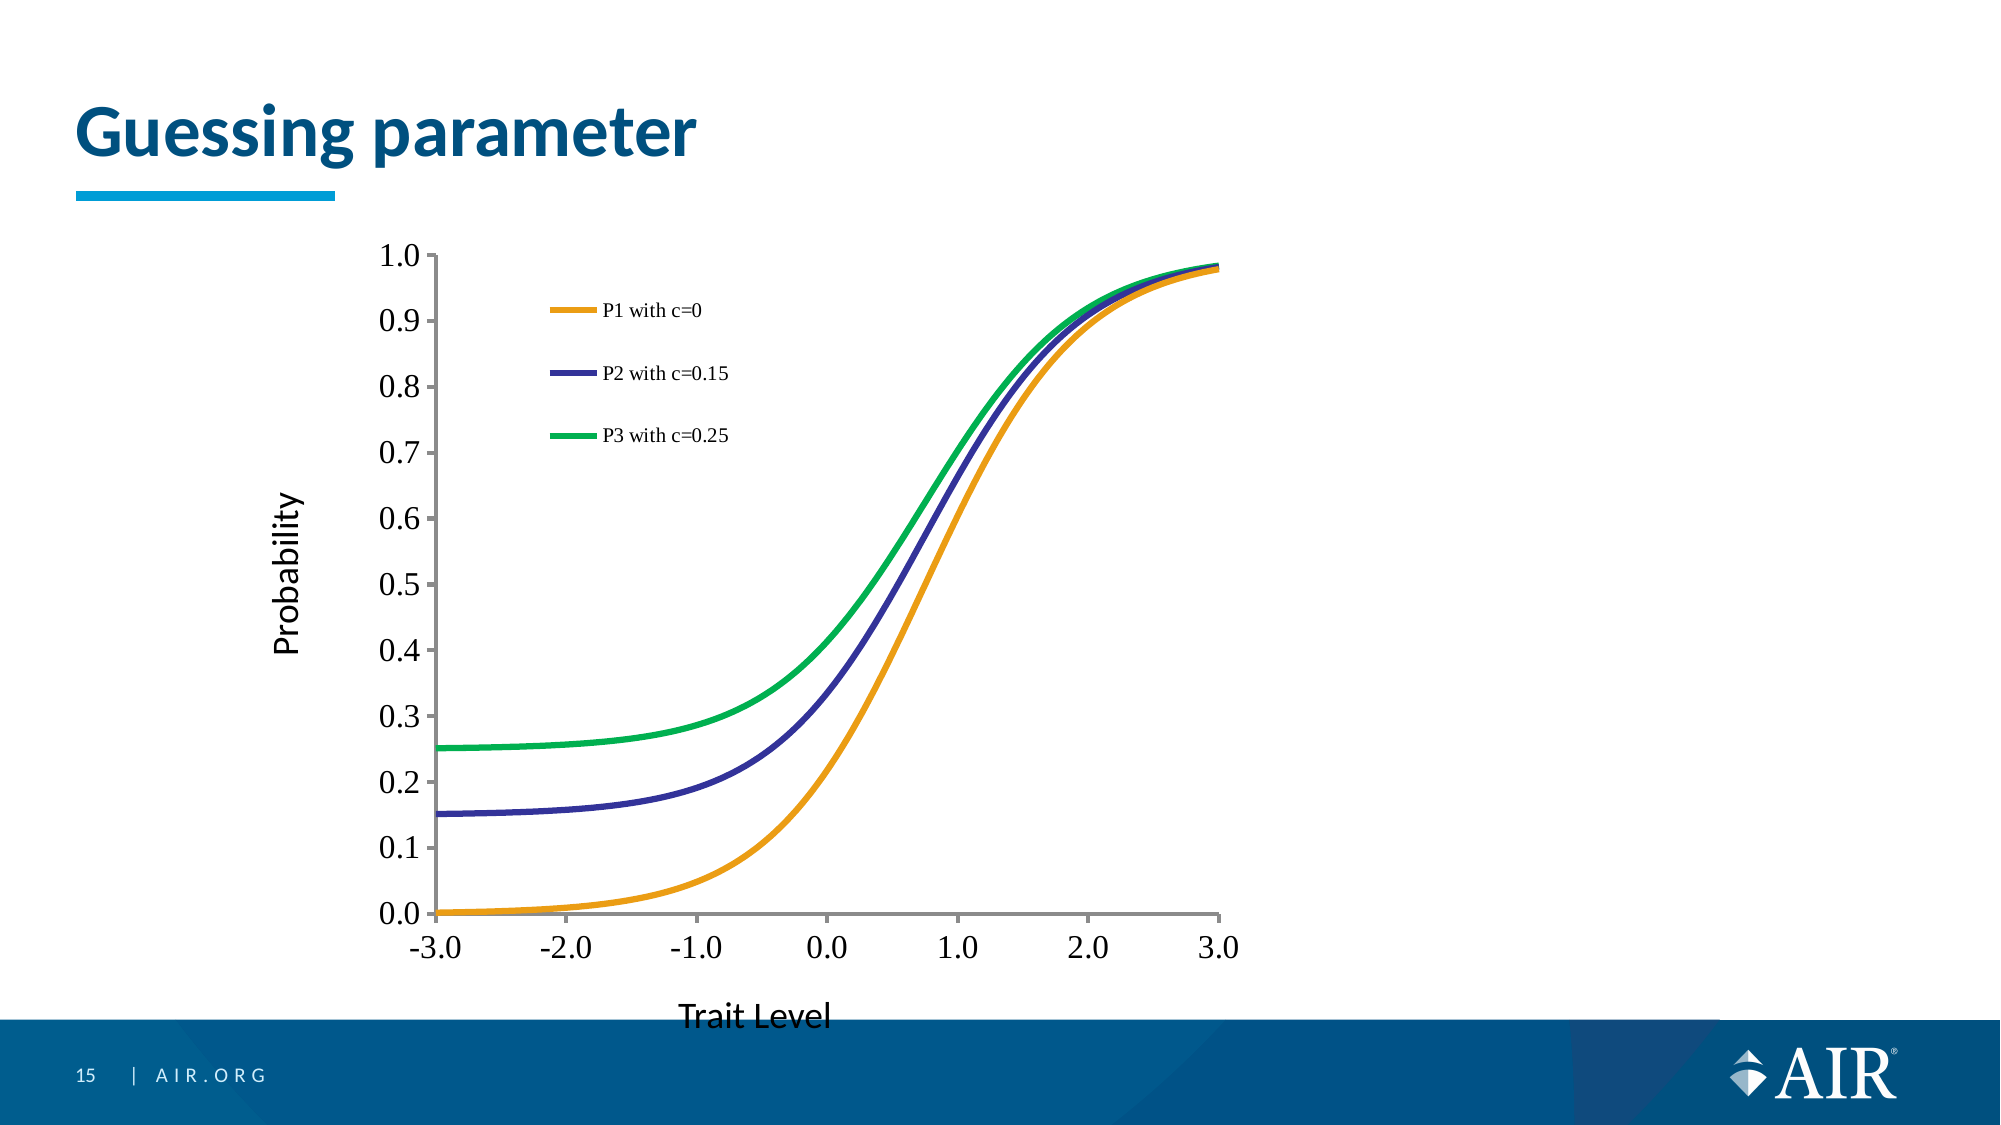

# Guessing parameter

### Chart

| Category | P1 with c=0 | P2 with c=0.15 | P3 with c=0.25 |
|---|---|---|---|
Probability
Trait Level
15